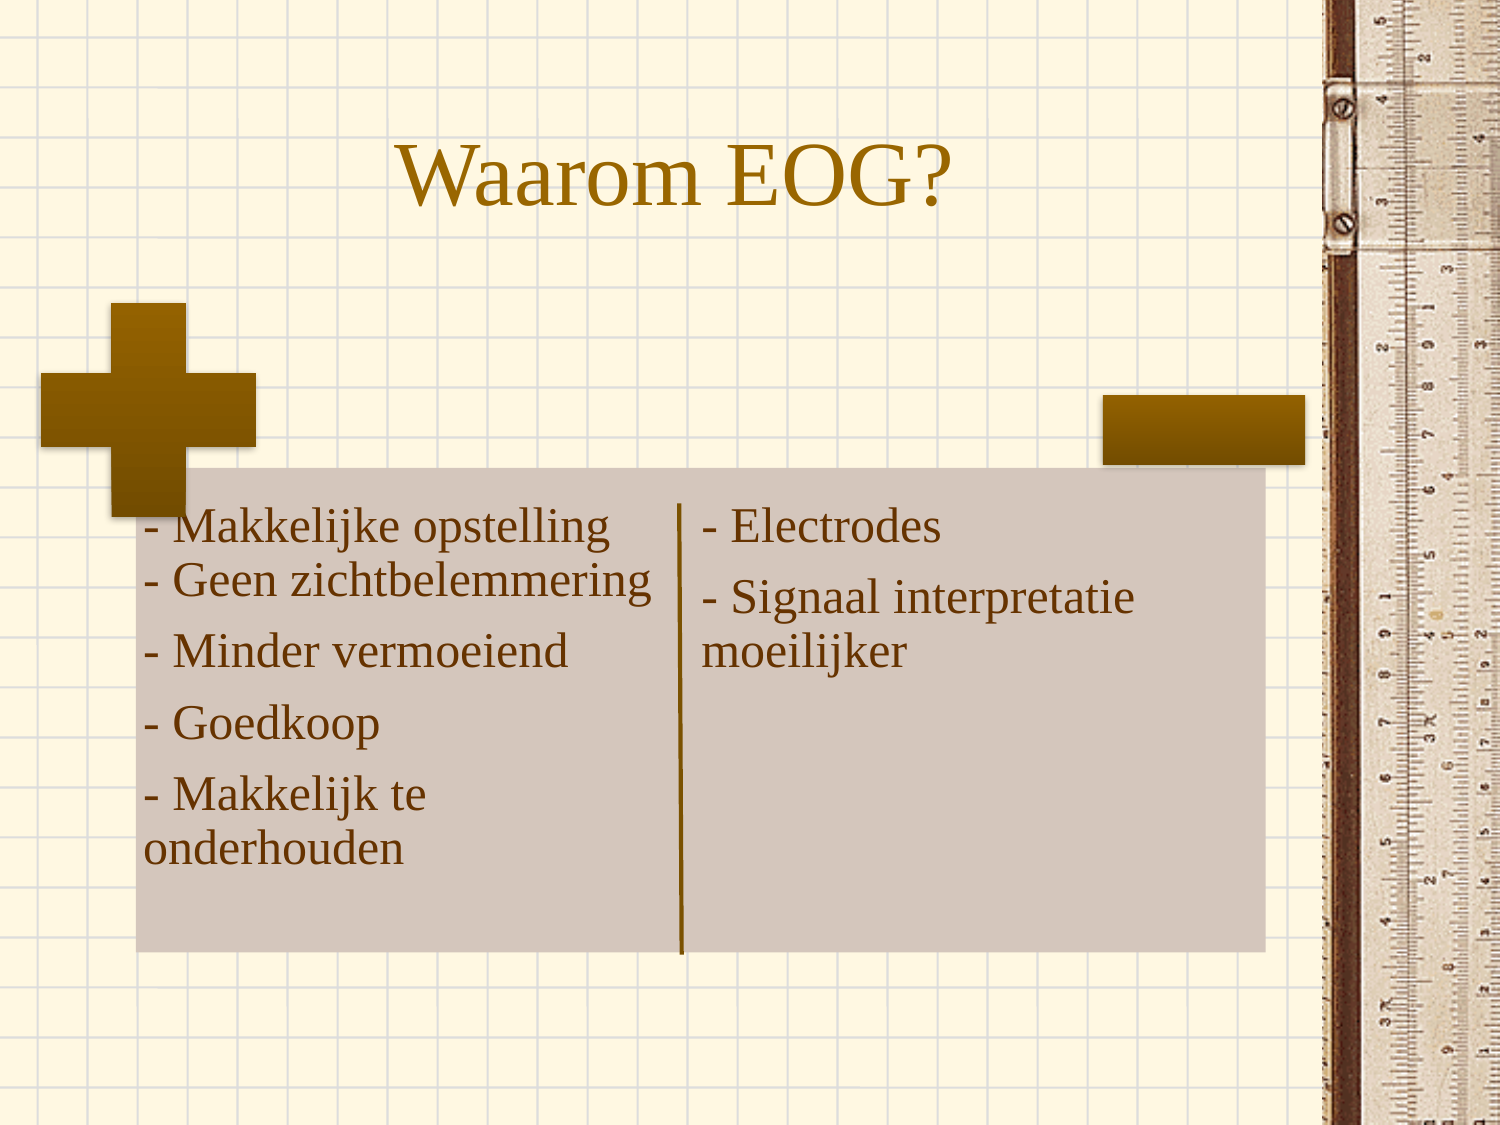

# Waarom EOG?
- Makkelijke opstelling
- Geen zichtbelemmering
- Minder vermoeiend
- Goedkoop
- Makkelijk te onderhouden
- Electrodes
- Signaal interpretatie moeilijker